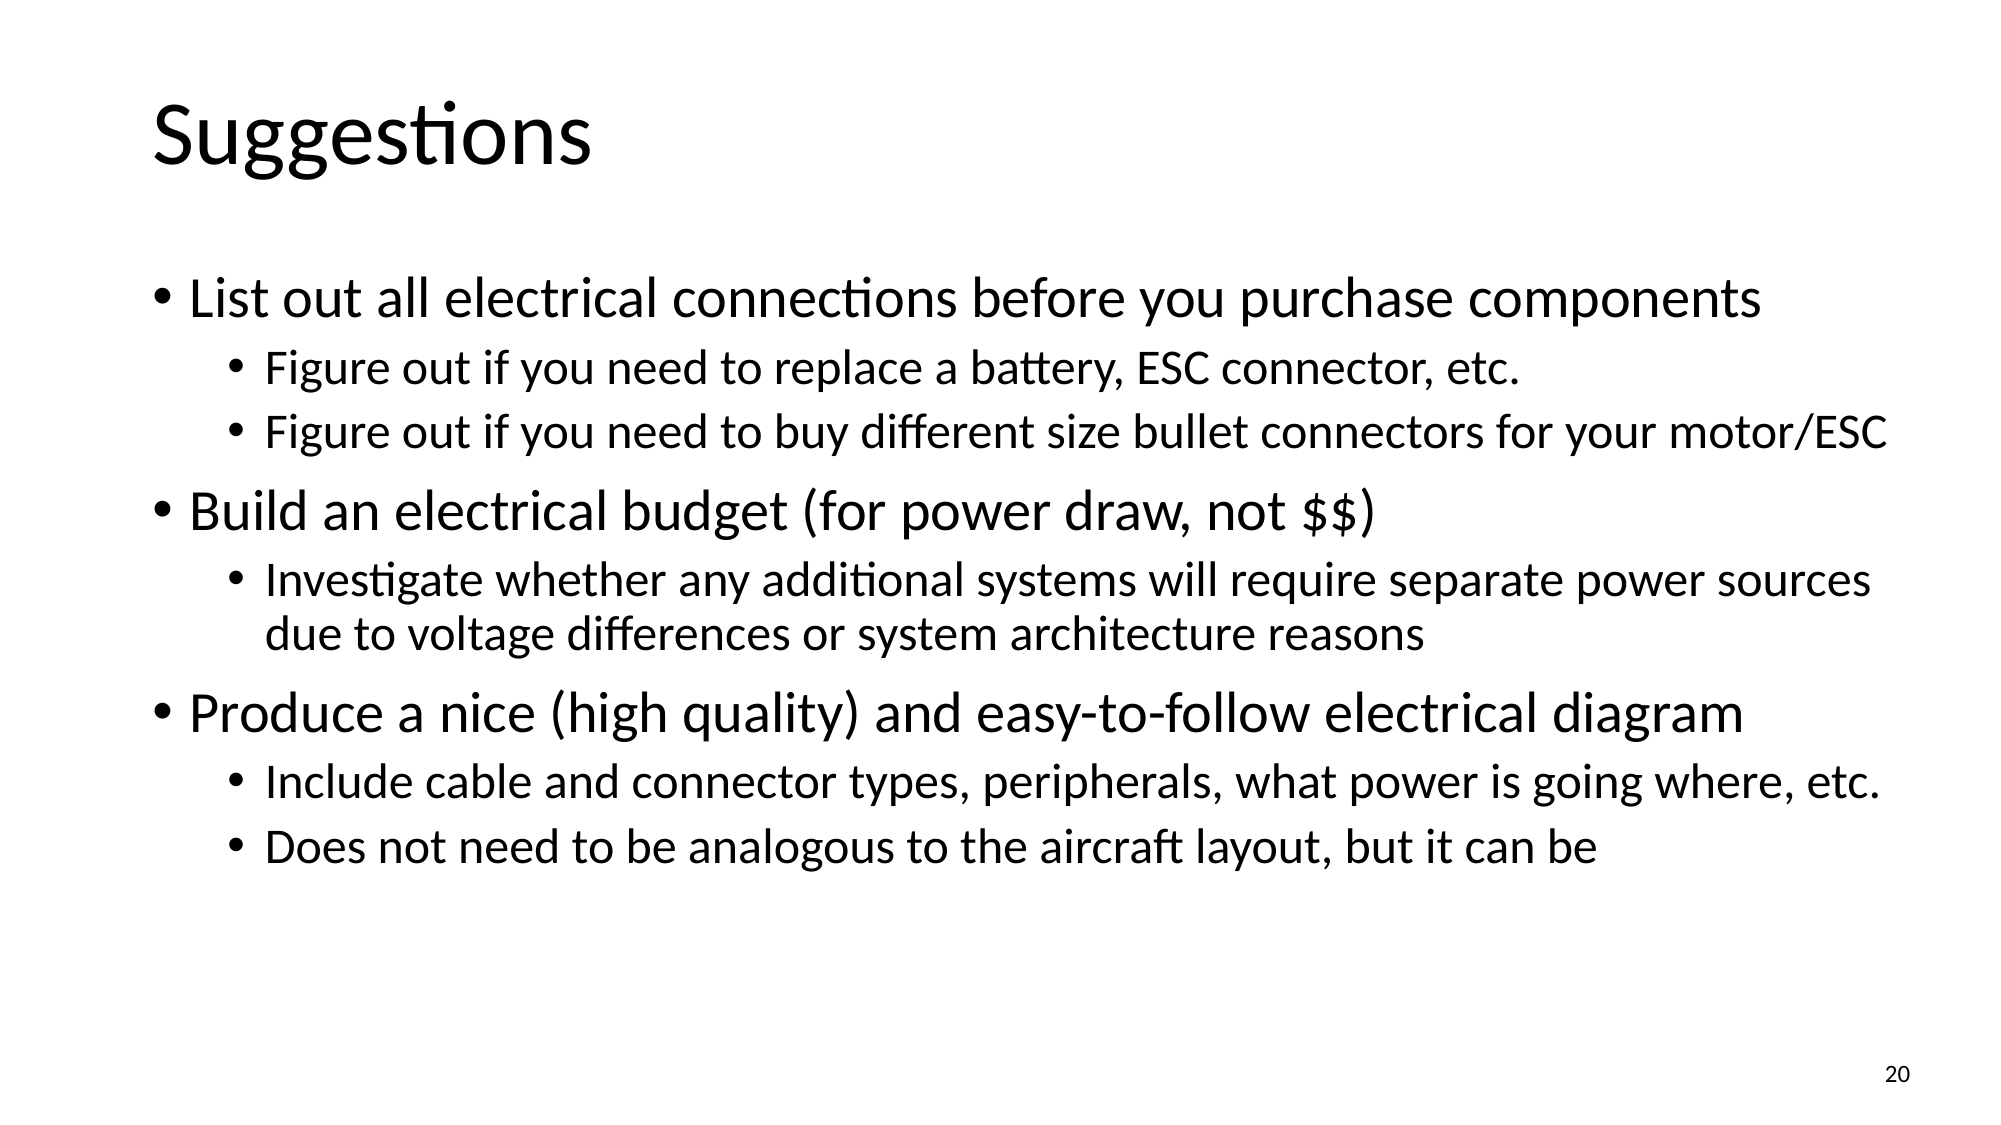

# Suggestions
List out all electrical connections before you purchase components
Figure out if you need to replace a battery, ESC connector, etc.
Figure out if you need to buy different size bullet connectors for your motor/ESC
Build an electrical budget (for power draw, not $$)
Investigate whether any additional systems will require separate power sources due to voltage differences or system architecture reasons
Produce a nice (high quality) and easy-to-follow electrical diagram
Include cable and connector types, peripherals, what power is going where, etc.
Does not need to be analogous to the aircraft layout, but it can be
20